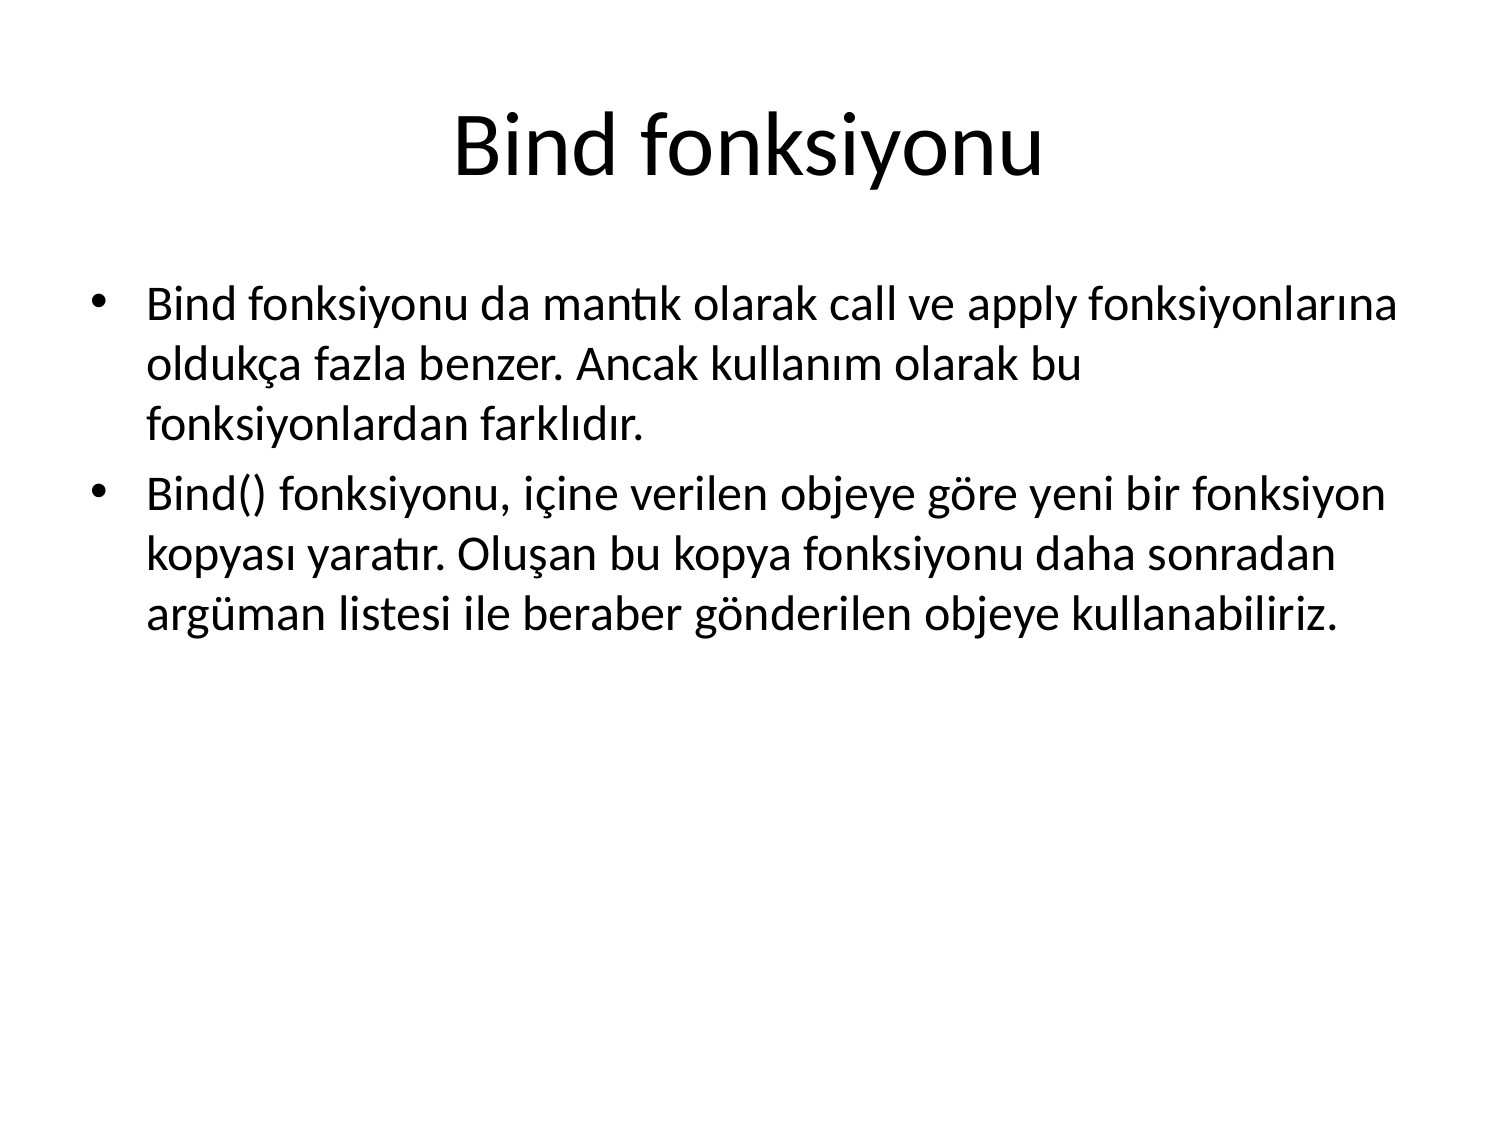

# Bind fonksiyonu
Bind fonksiyonu da mantık olarak call ve apply fonksiyonlarına oldukça fazla benzer. Ancak kullanım olarak bu fonksiyonlardan farklıdır.
Bind() fonksiyonu, içine verilen objeye göre yeni bir fonksiyon kopyası yaratır. Oluşan bu kopya fonksiyonu daha sonradan argüman listesi ile beraber gönderilen objeye kullanabiliriz.